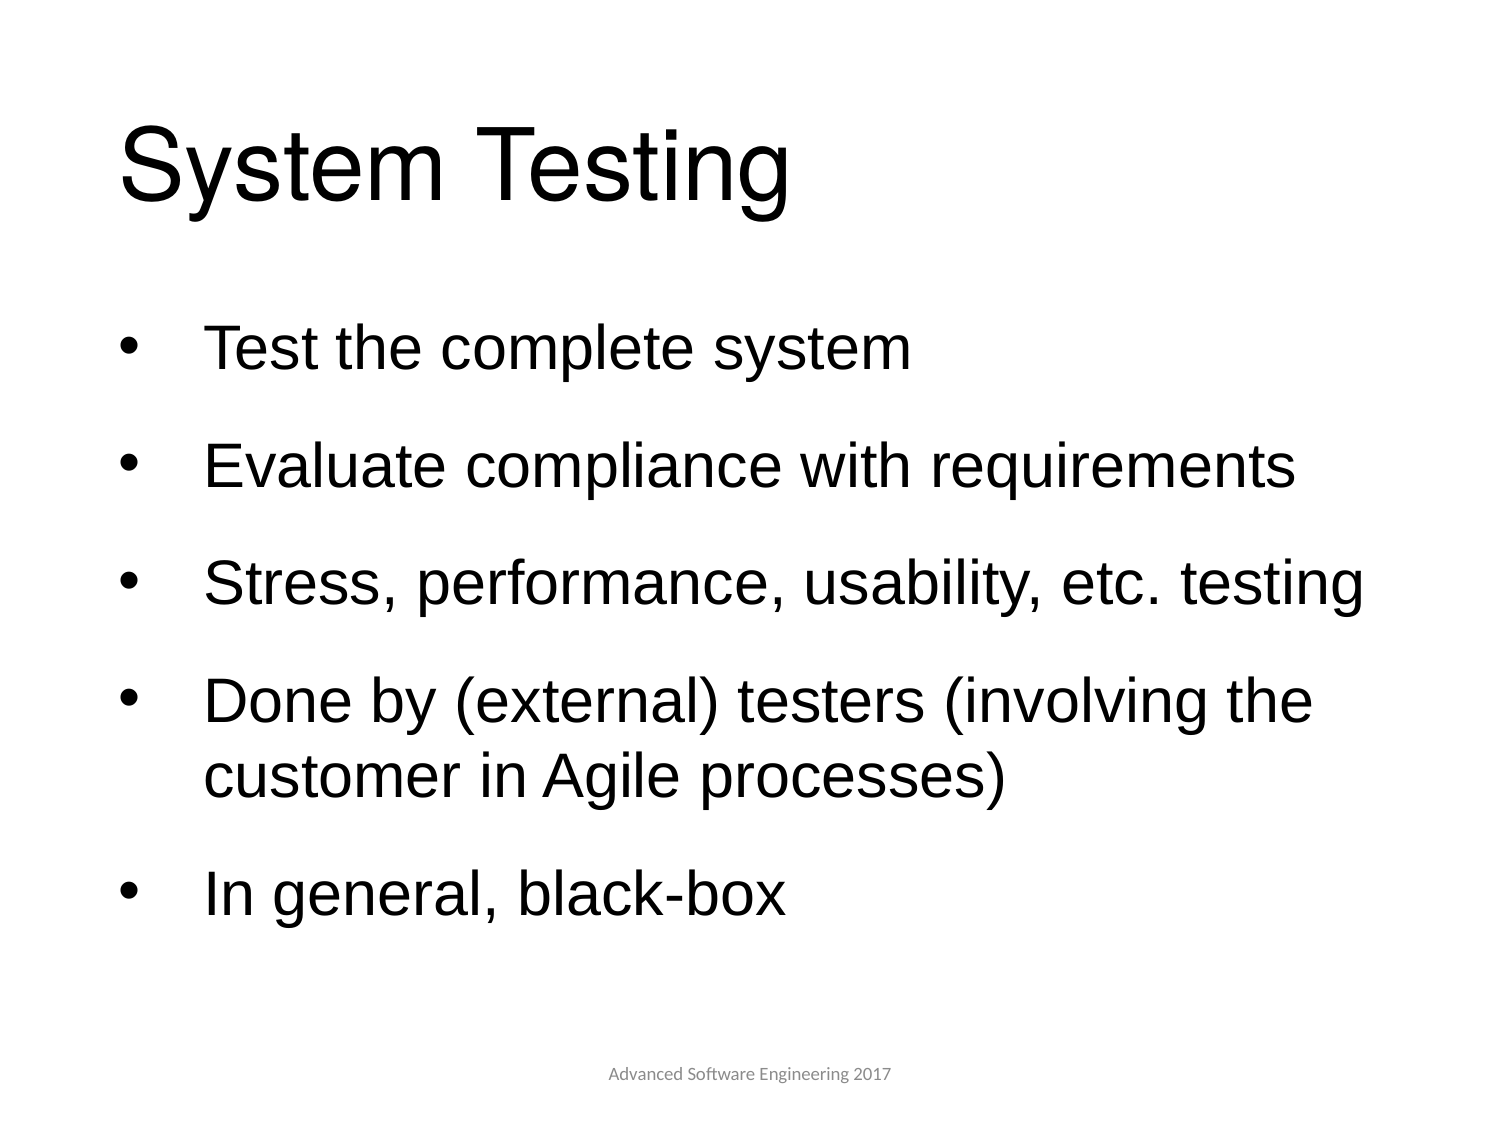

# System Testing
Test the complete system
Evaluate compliance with requirements
Stress, performance, usability, etc. testing
Done by (external) testers (involving the customer in Agile processes)
In general, black-box
Advanced Software Engineering 2017